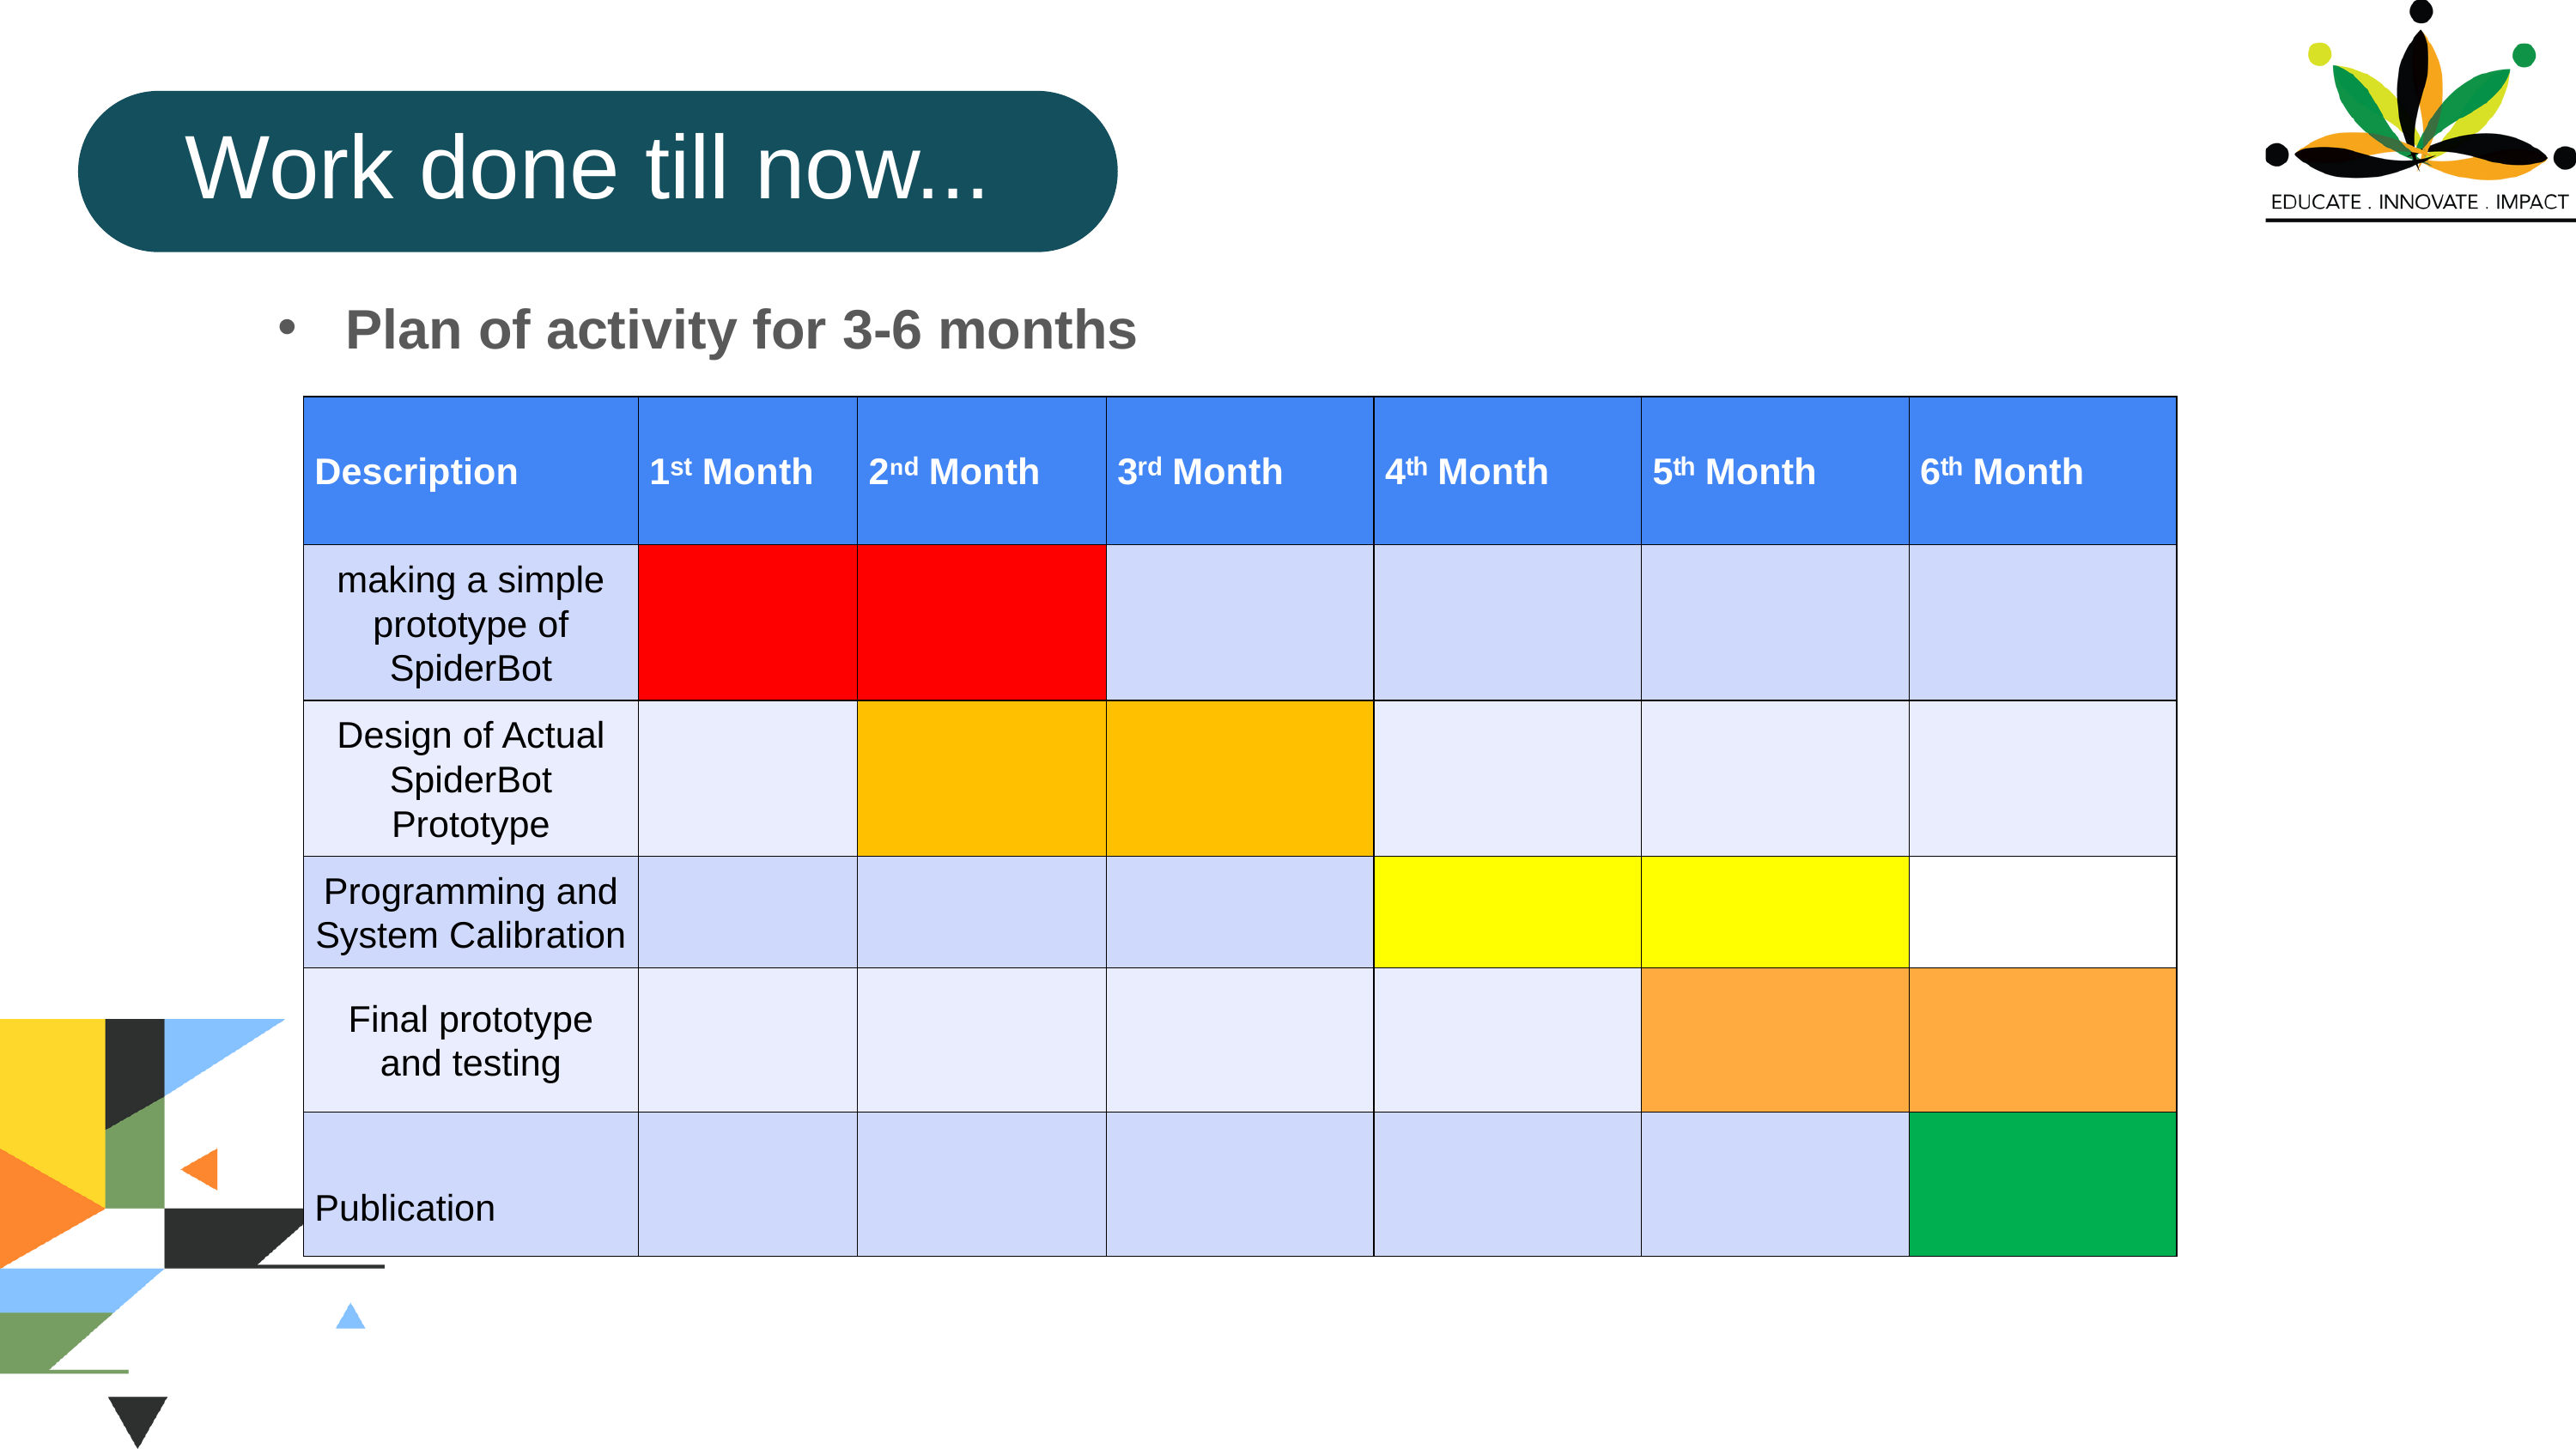

Work done till now...
Plan of activity for 3-6 months

| Description | 1ˢᵗ Month | 2ⁿᵈ Month | 3ʳᵈ Month | 4ᵗʰ Month | 5ᵗʰ Month | 6ᵗʰ Month |
| --- | --- | --- | --- | --- | --- | --- |
| making a simple prototype of SpiderBot |  |  |  |  |  |  |
| Design of Actual SpiderBot Prototype |  |  |  |  |  |  |
| Programming and System Calibration |  |  |  |  |  |  |
| Final prototype and testing |  |  |  |  |  |  |
| Publication |  |  |  |  |  |  |